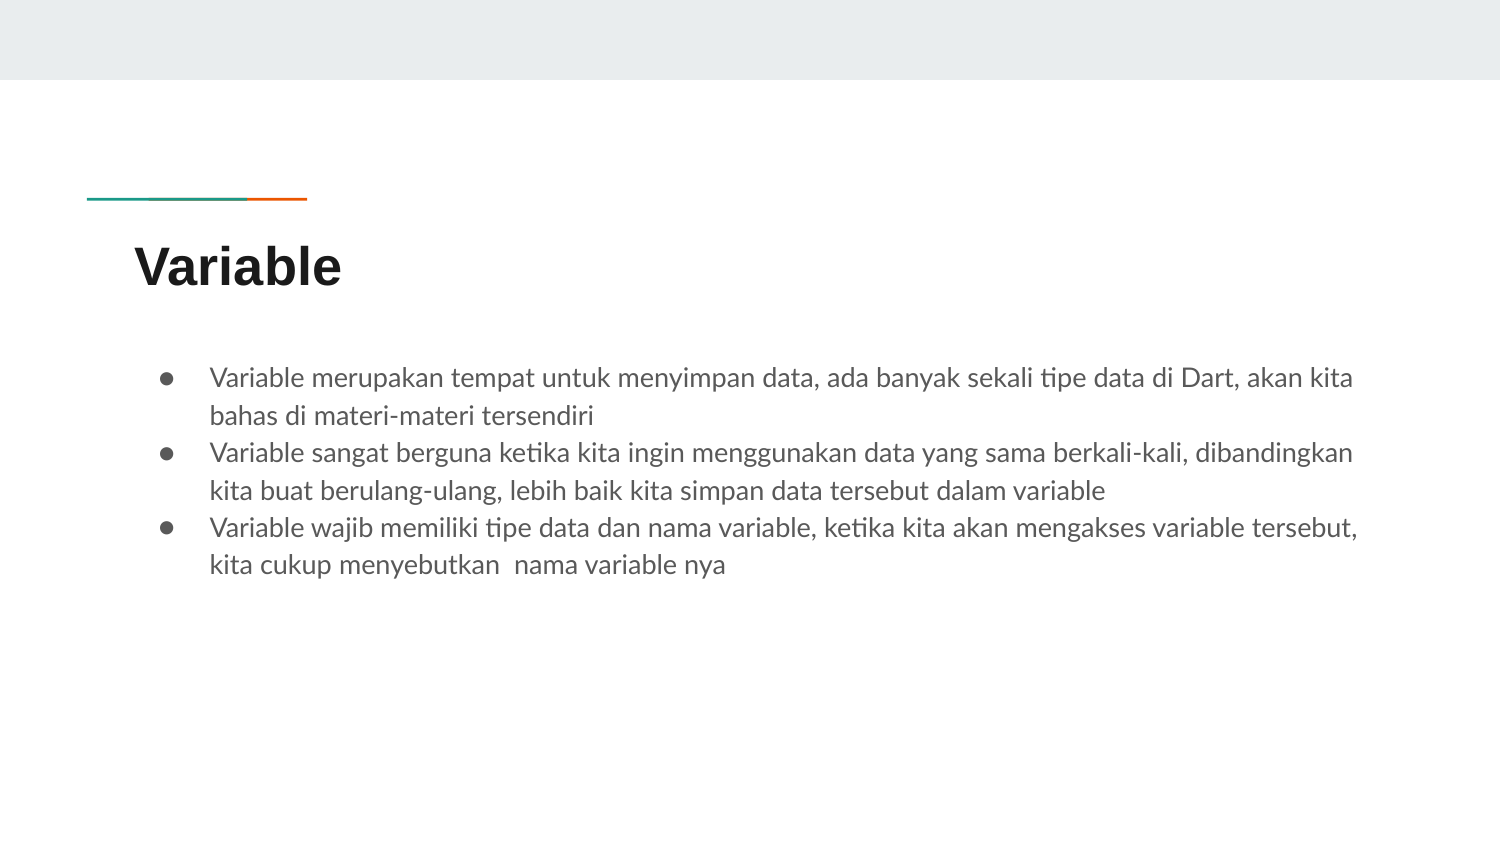

# Variable
Variable merupakan tempat untuk menyimpan data, ada banyak sekali tipe data di Dart, akan kita bahas di materi-materi tersendiri
Variable sangat berguna ketika kita ingin menggunakan data yang sama berkali-kali, dibandingkan kita buat berulang-ulang, lebih baik kita simpan data tersebut dalam variable
Variable wajib memiliki tipe data dan nama variable, ketika kita akan mengakses variable tersebut, kita cukup menyebutkan  nama variable nya